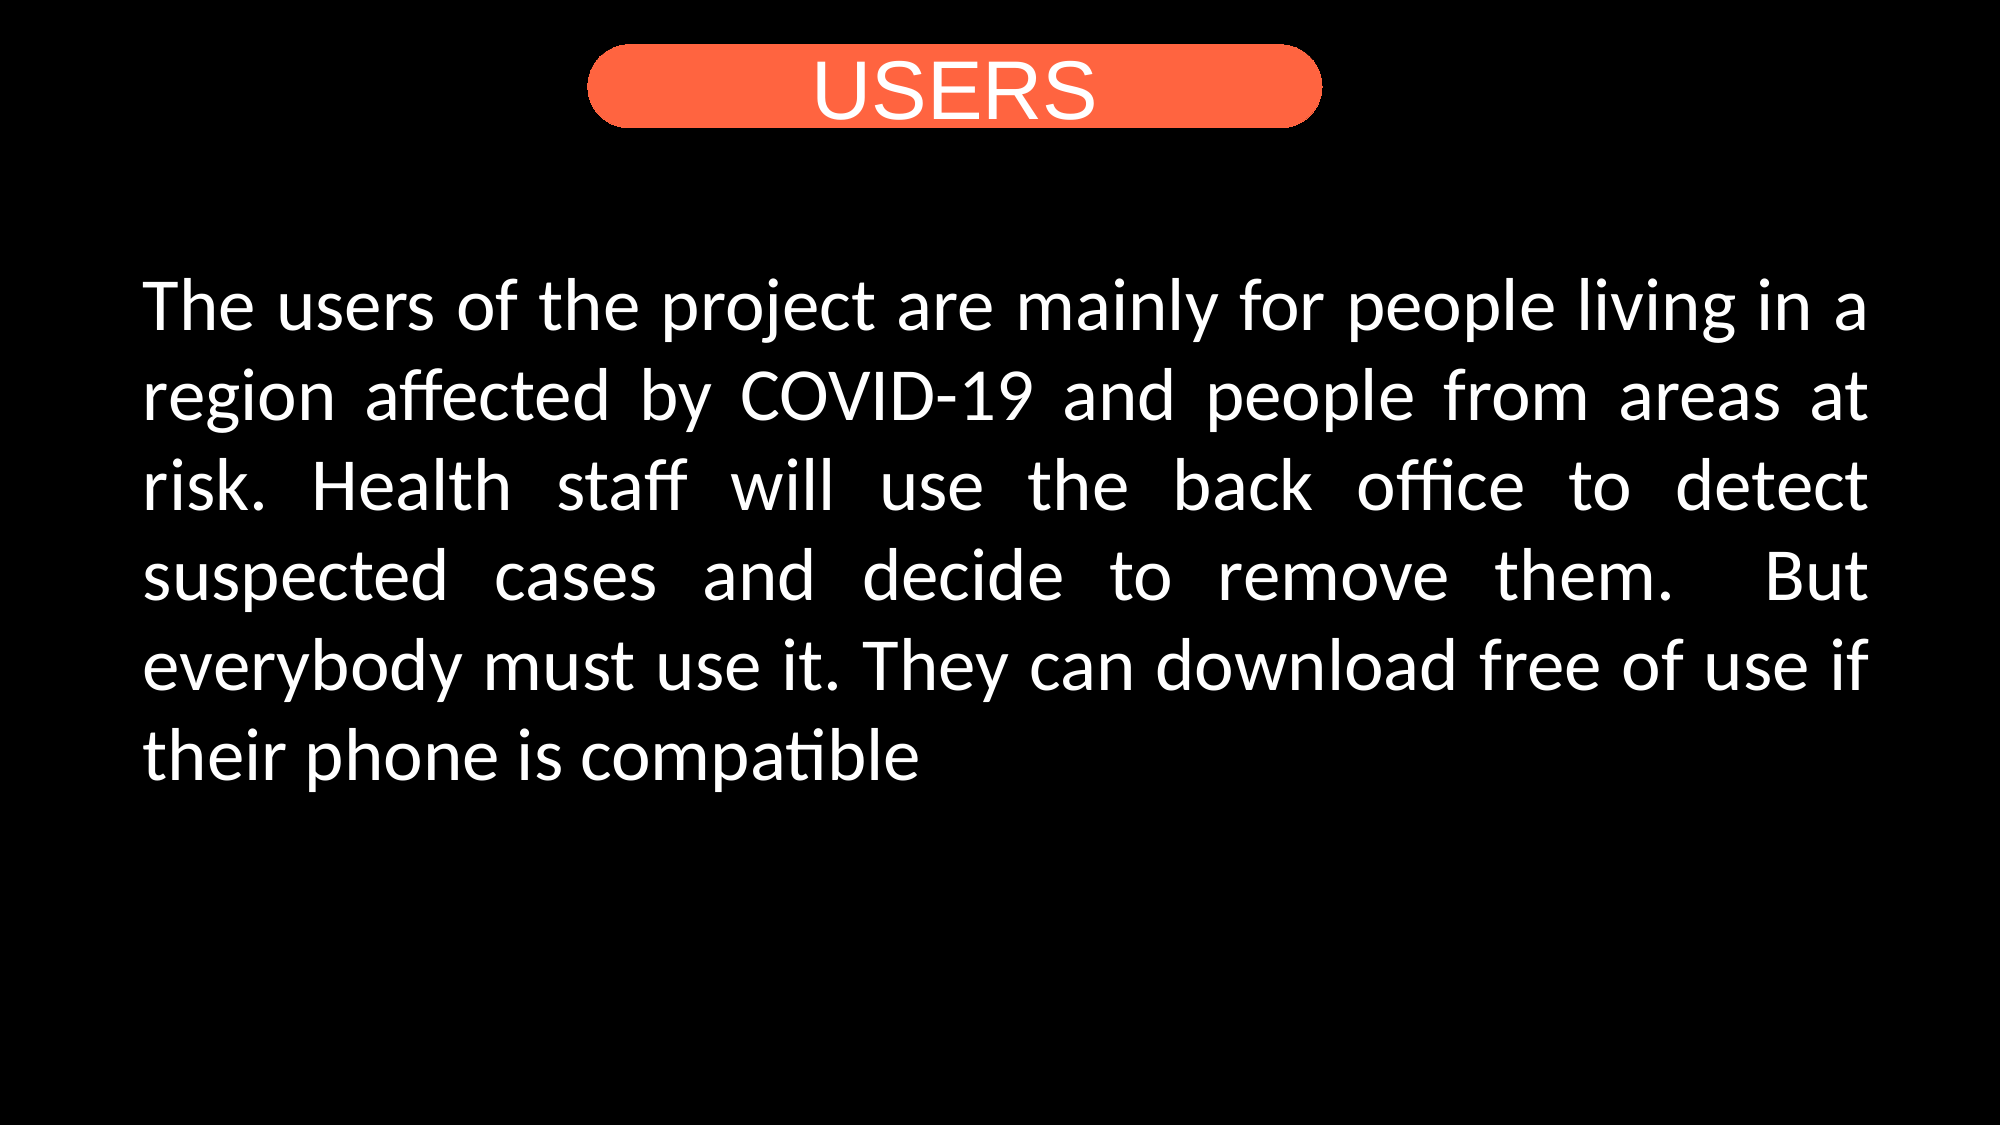

USERS
The users of the project are mainly for people living in a region affected by COVID-19 and people from areas at risk. Health staff will use the back office to detect suspected cases and decide to remove them.  But everybody must use it. They can download free of use if their phone is compatible